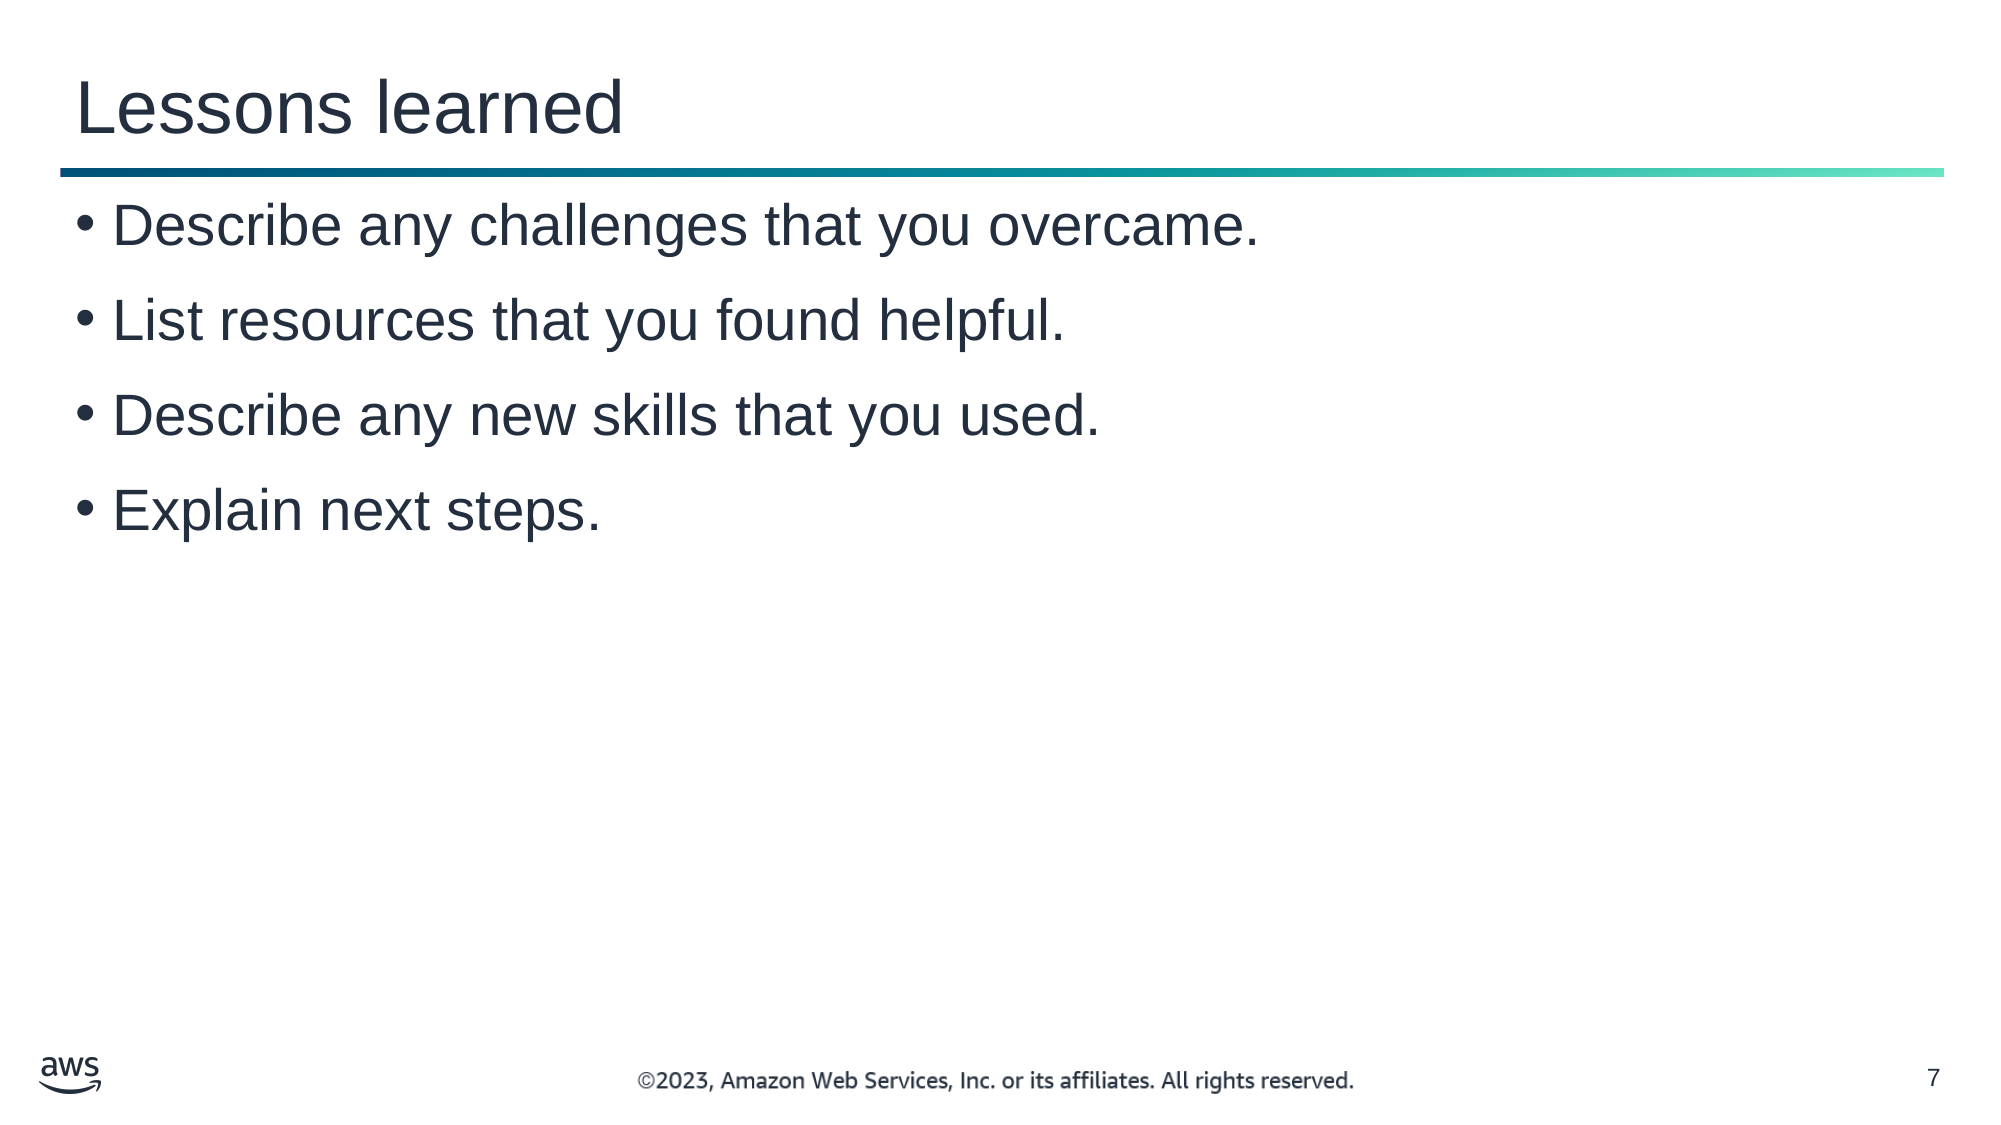

Lessons learned
Describe any challenges that you overcame.
List resources that you found helpful.
Describe any new skills that you used.
Explain next steps.
7